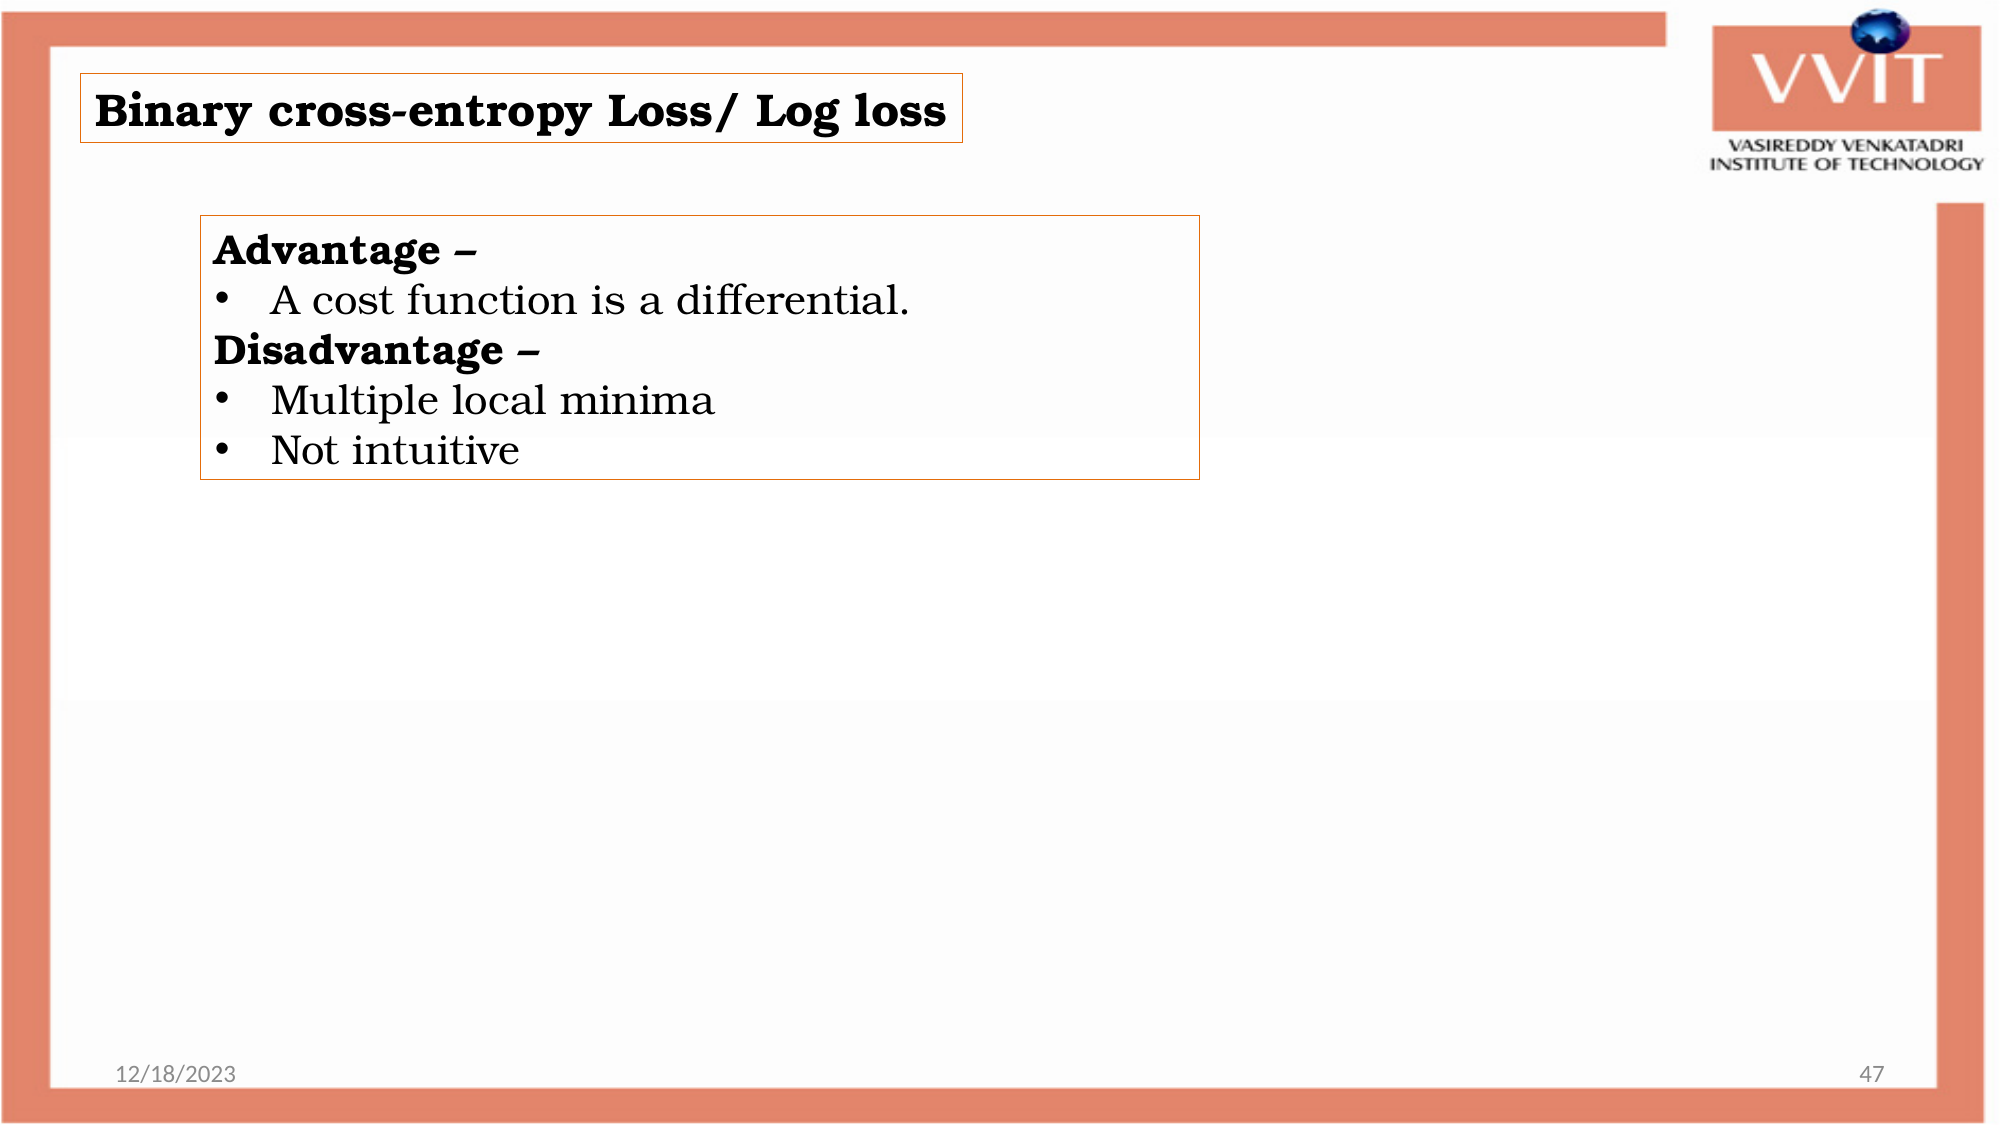

Binary cross-entropy Loss/ Log loss
Advantage –
A cost function is a differential.
Disadvantage –
Multiple local minima
Not intuitive
12/18/2023
47